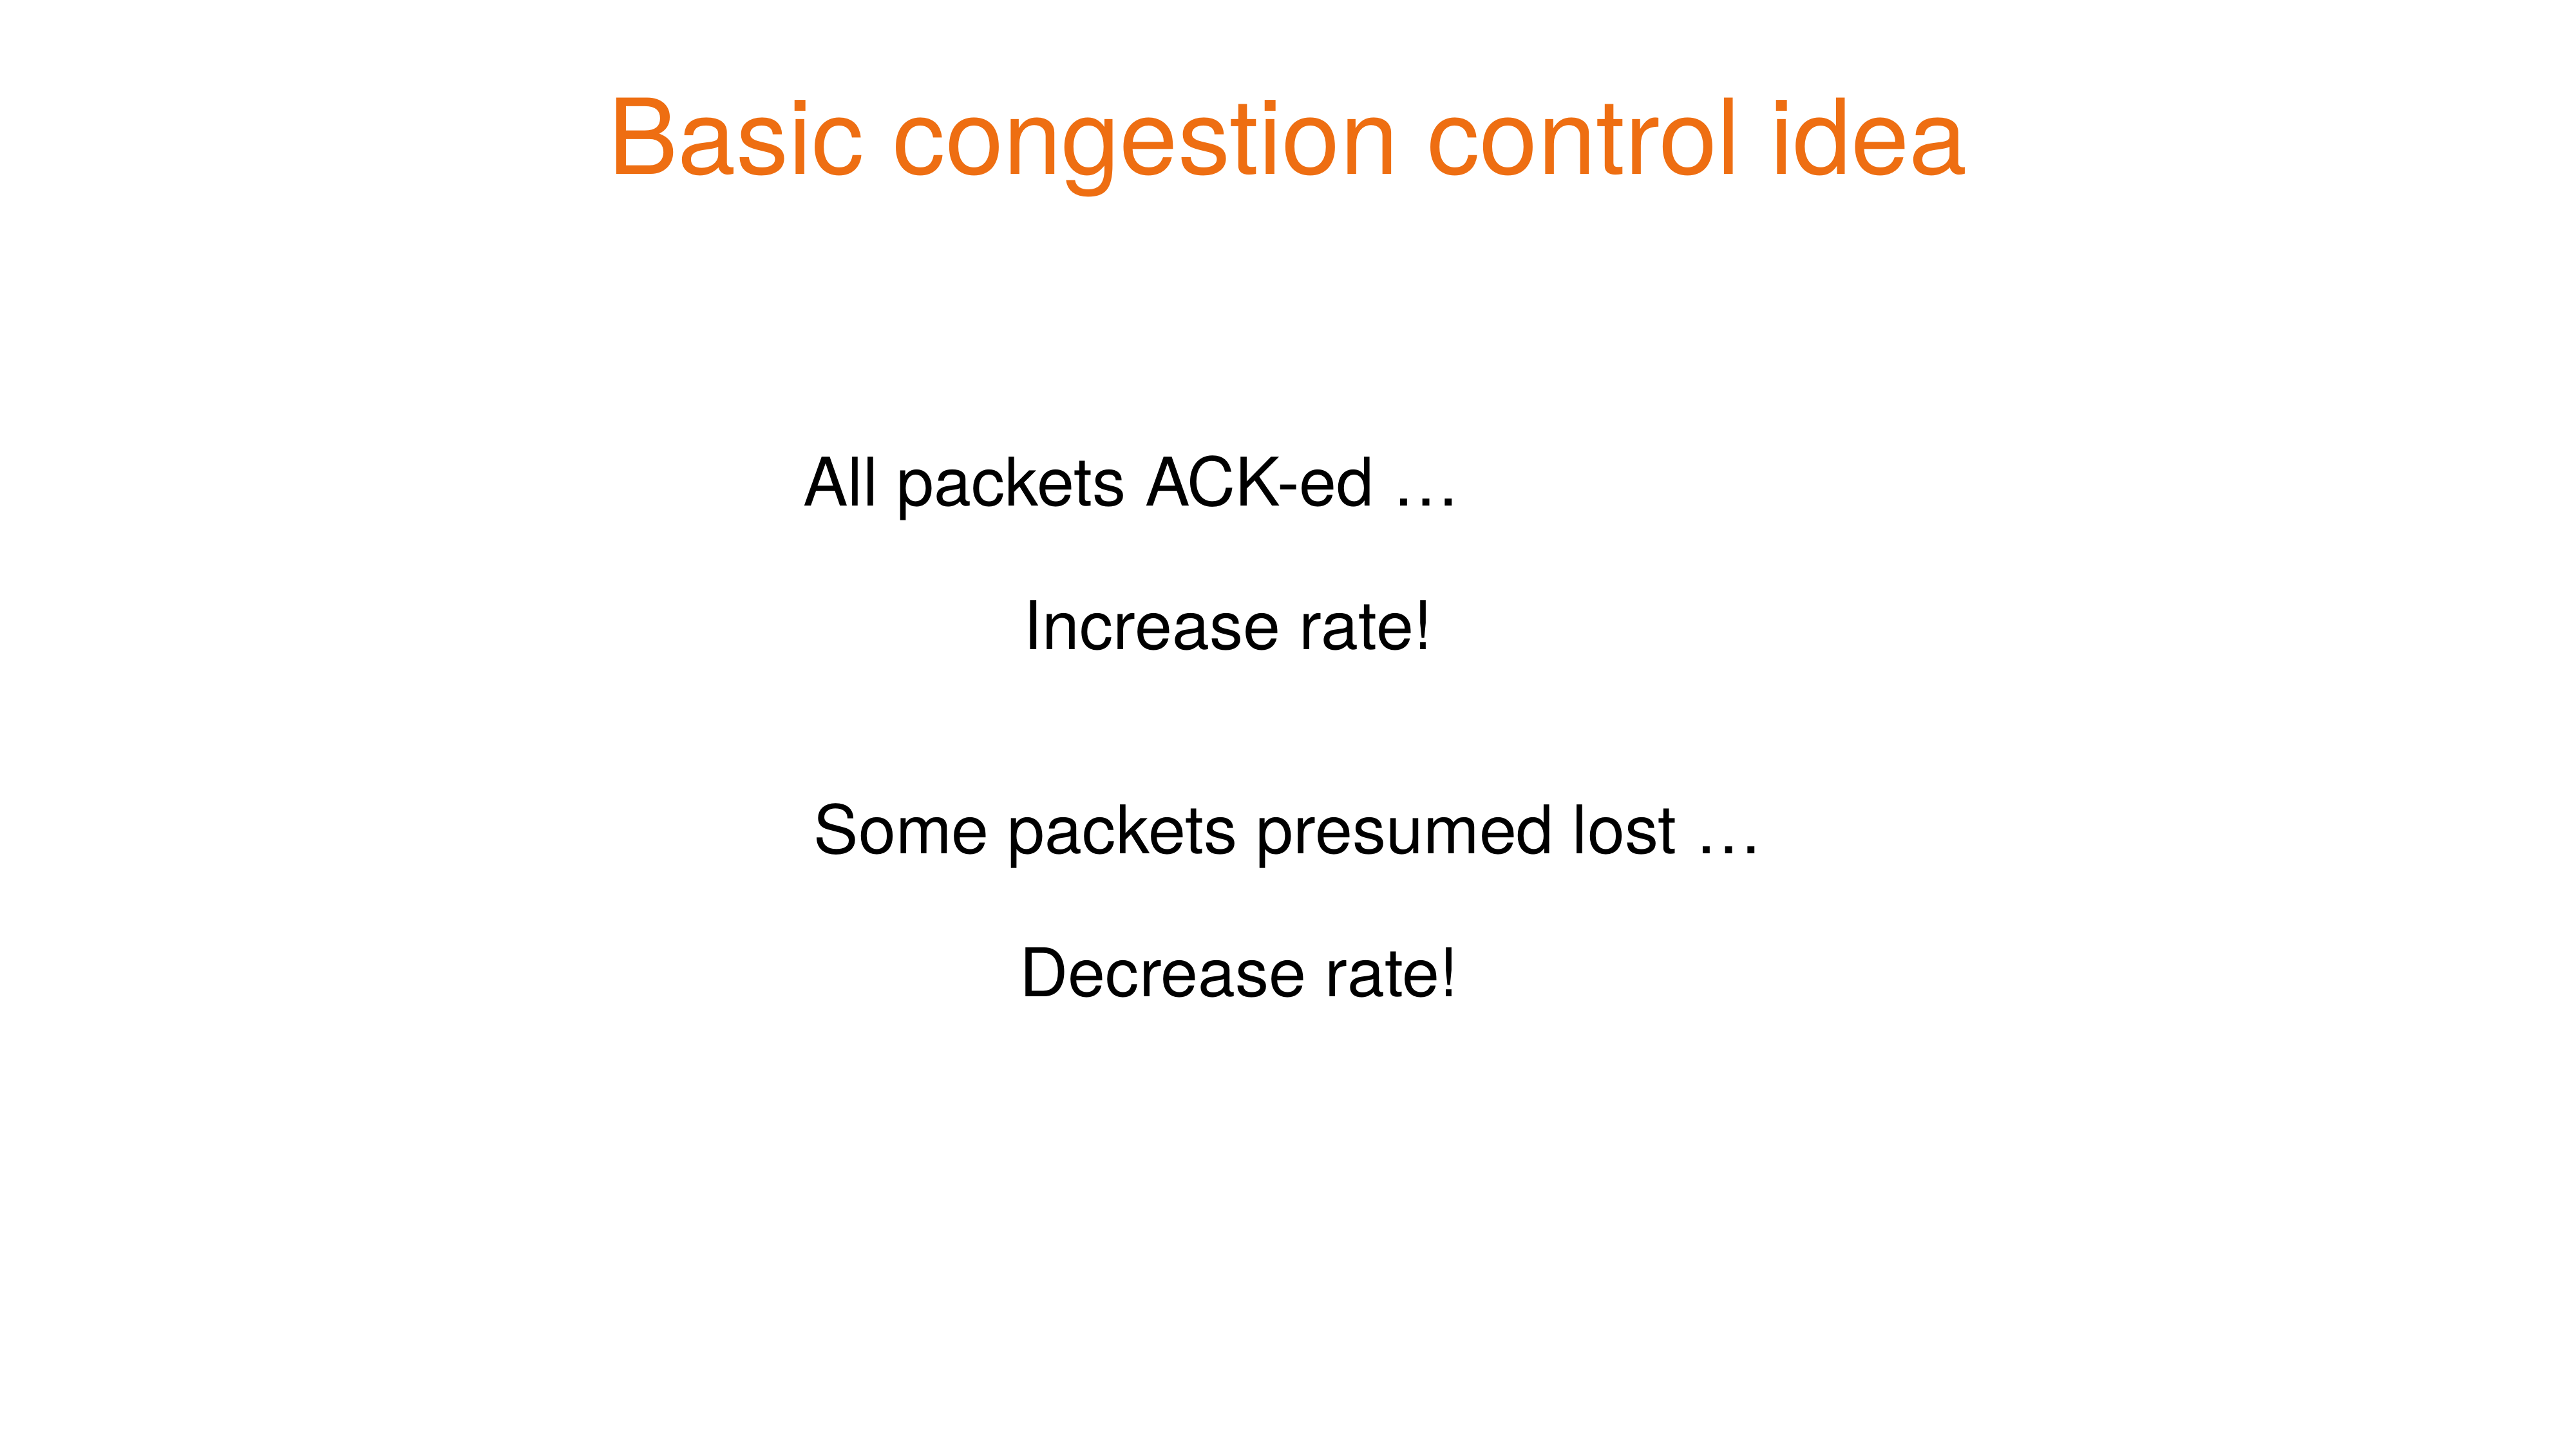

# Basic congestion control idea
All packets ACK-ed …
Increase rate!
Some packets presumed lost …
Decrease rate!